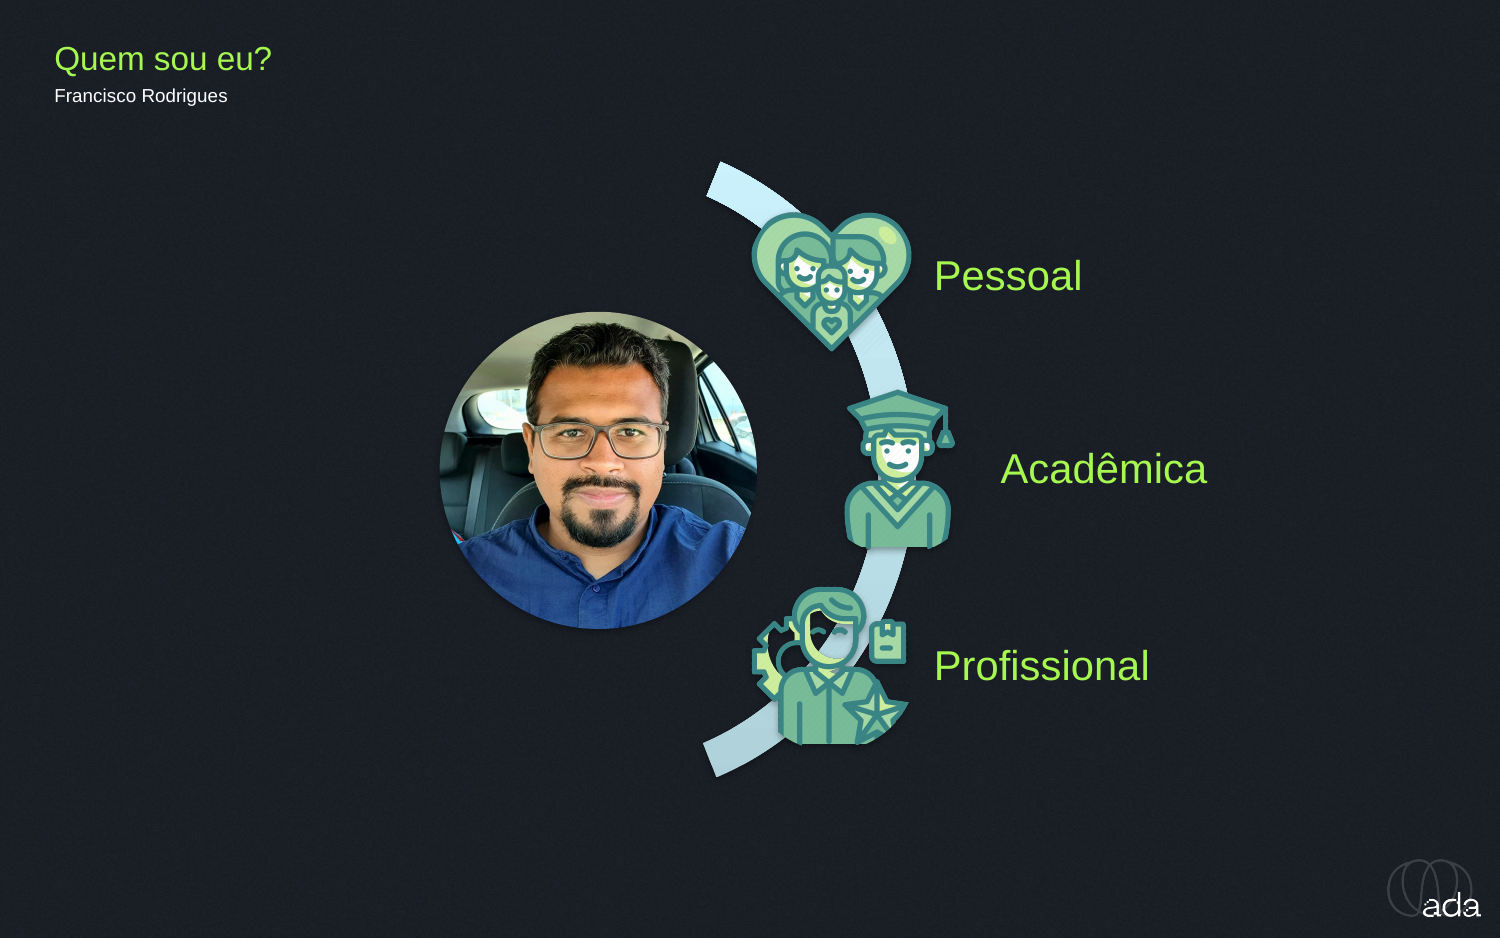

Quem sou eu?
Francisco Rodrigues

Pessoal
Acadêmica
Profissional